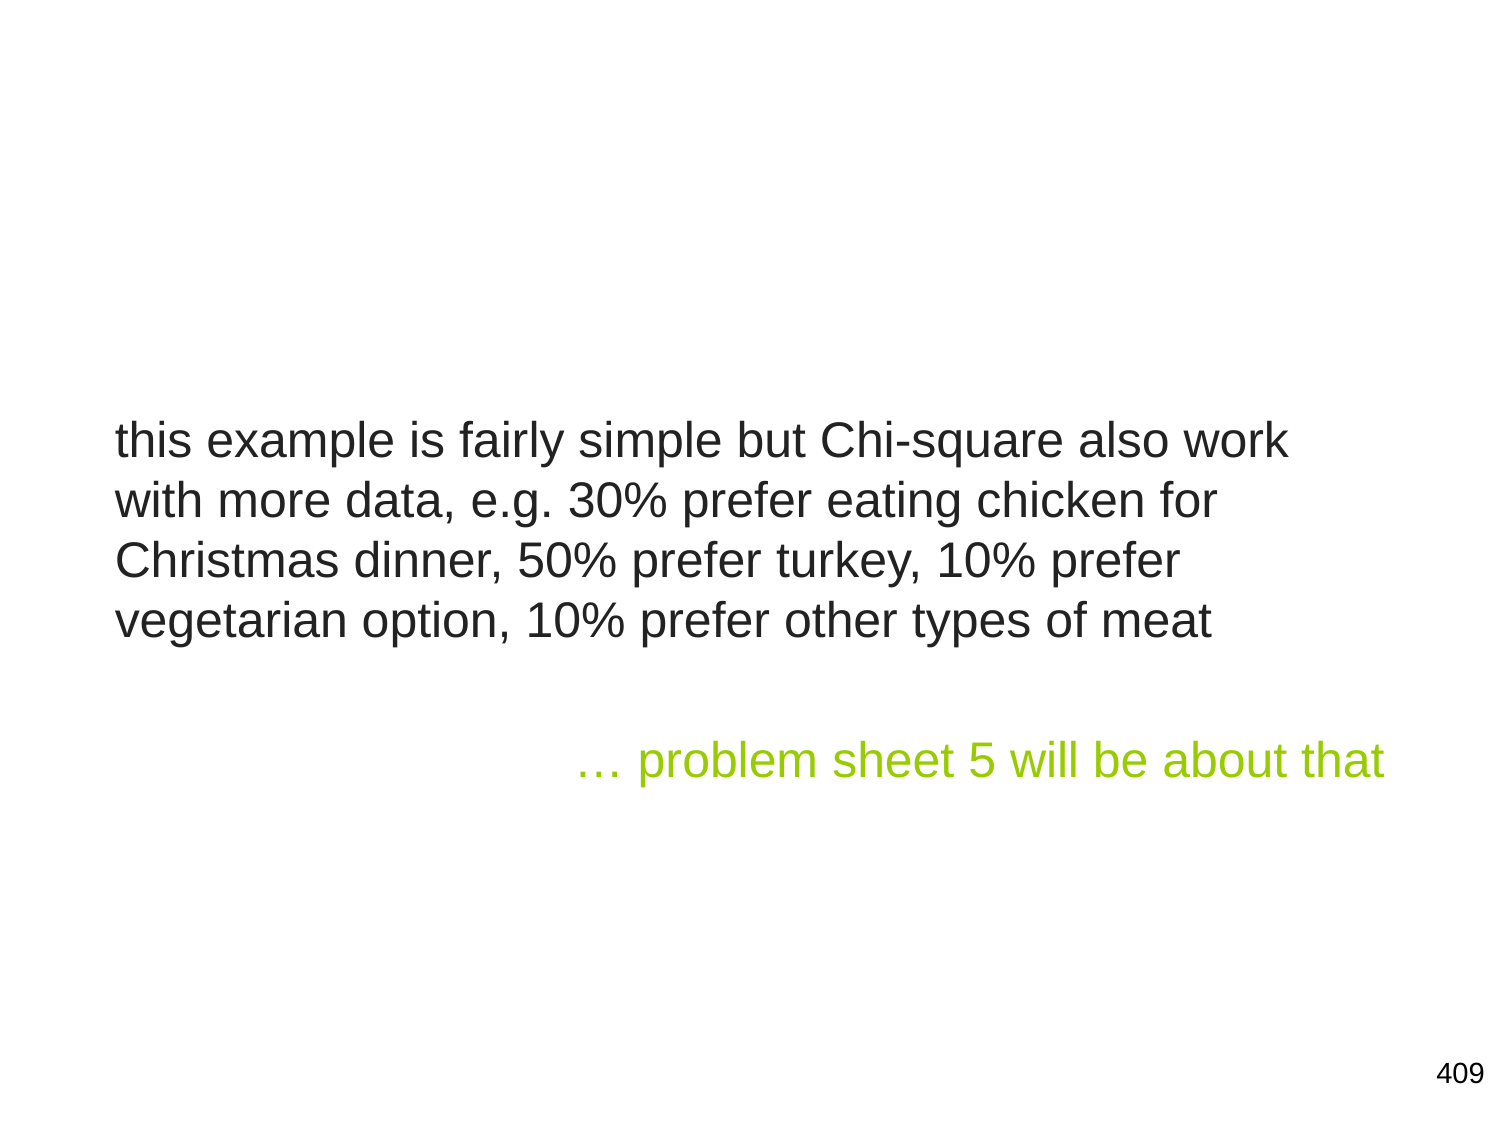

this example is fairly simple but Chi-square also work with more data, e.g. 30% prefer eating chicken for Christmas dinner, 50% prefer turkey, 10% prefer vegetarian option, 10% prefer other types of meat

… problem sheet 5 will be about that
409